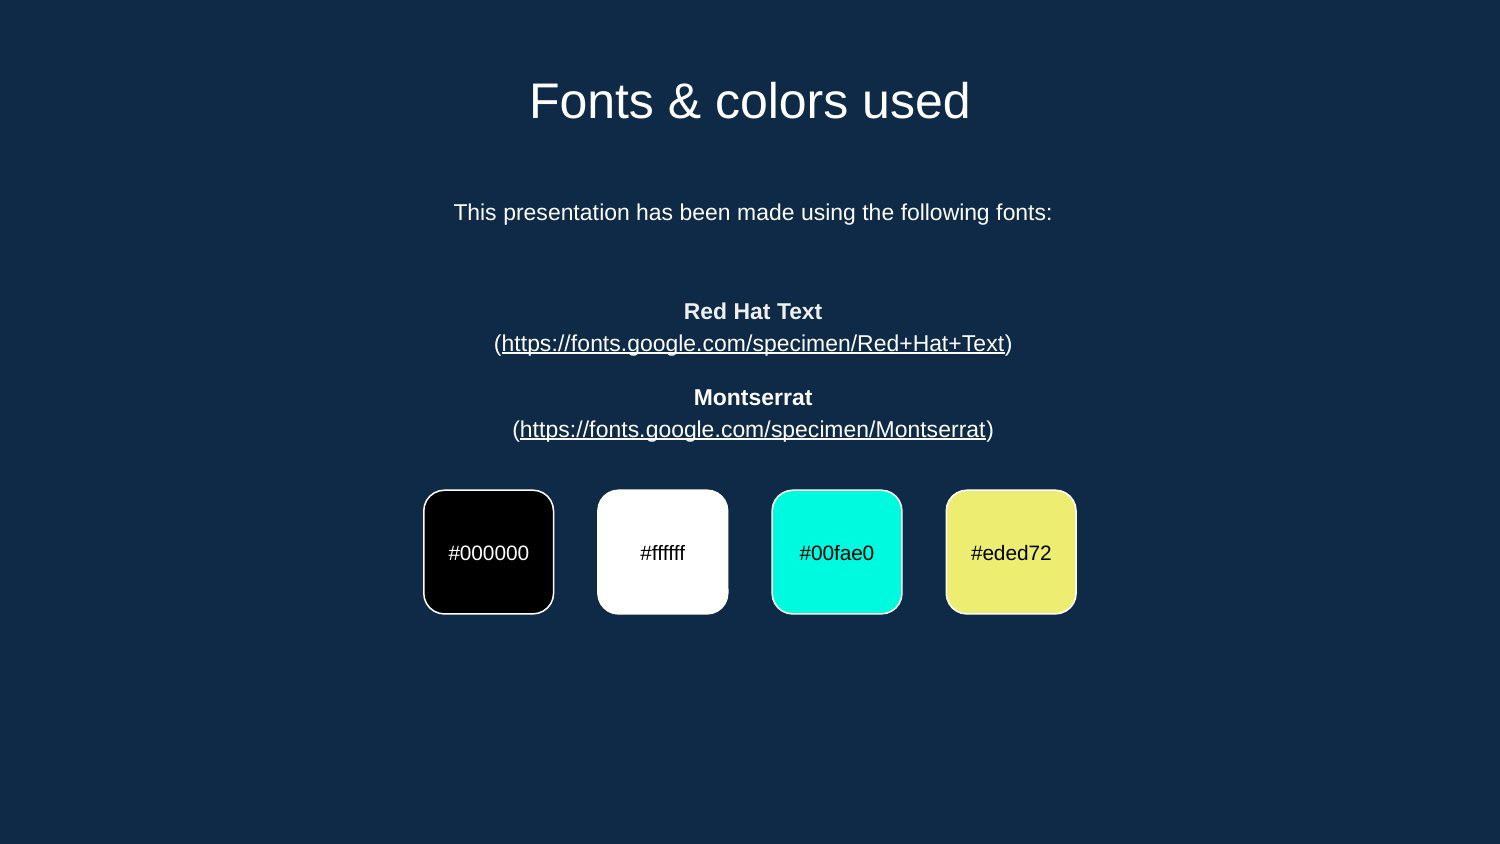

# Fonts & colors used
This presentation has been made using the following fonts:

Red Hat Text
(https://fonts.google.com/specimen/Red+Hat+Text)

Montserrat
(https://fonts.google.com/specimen/Montserrat)

#000000
#ffffff
#00fae0
#eded72